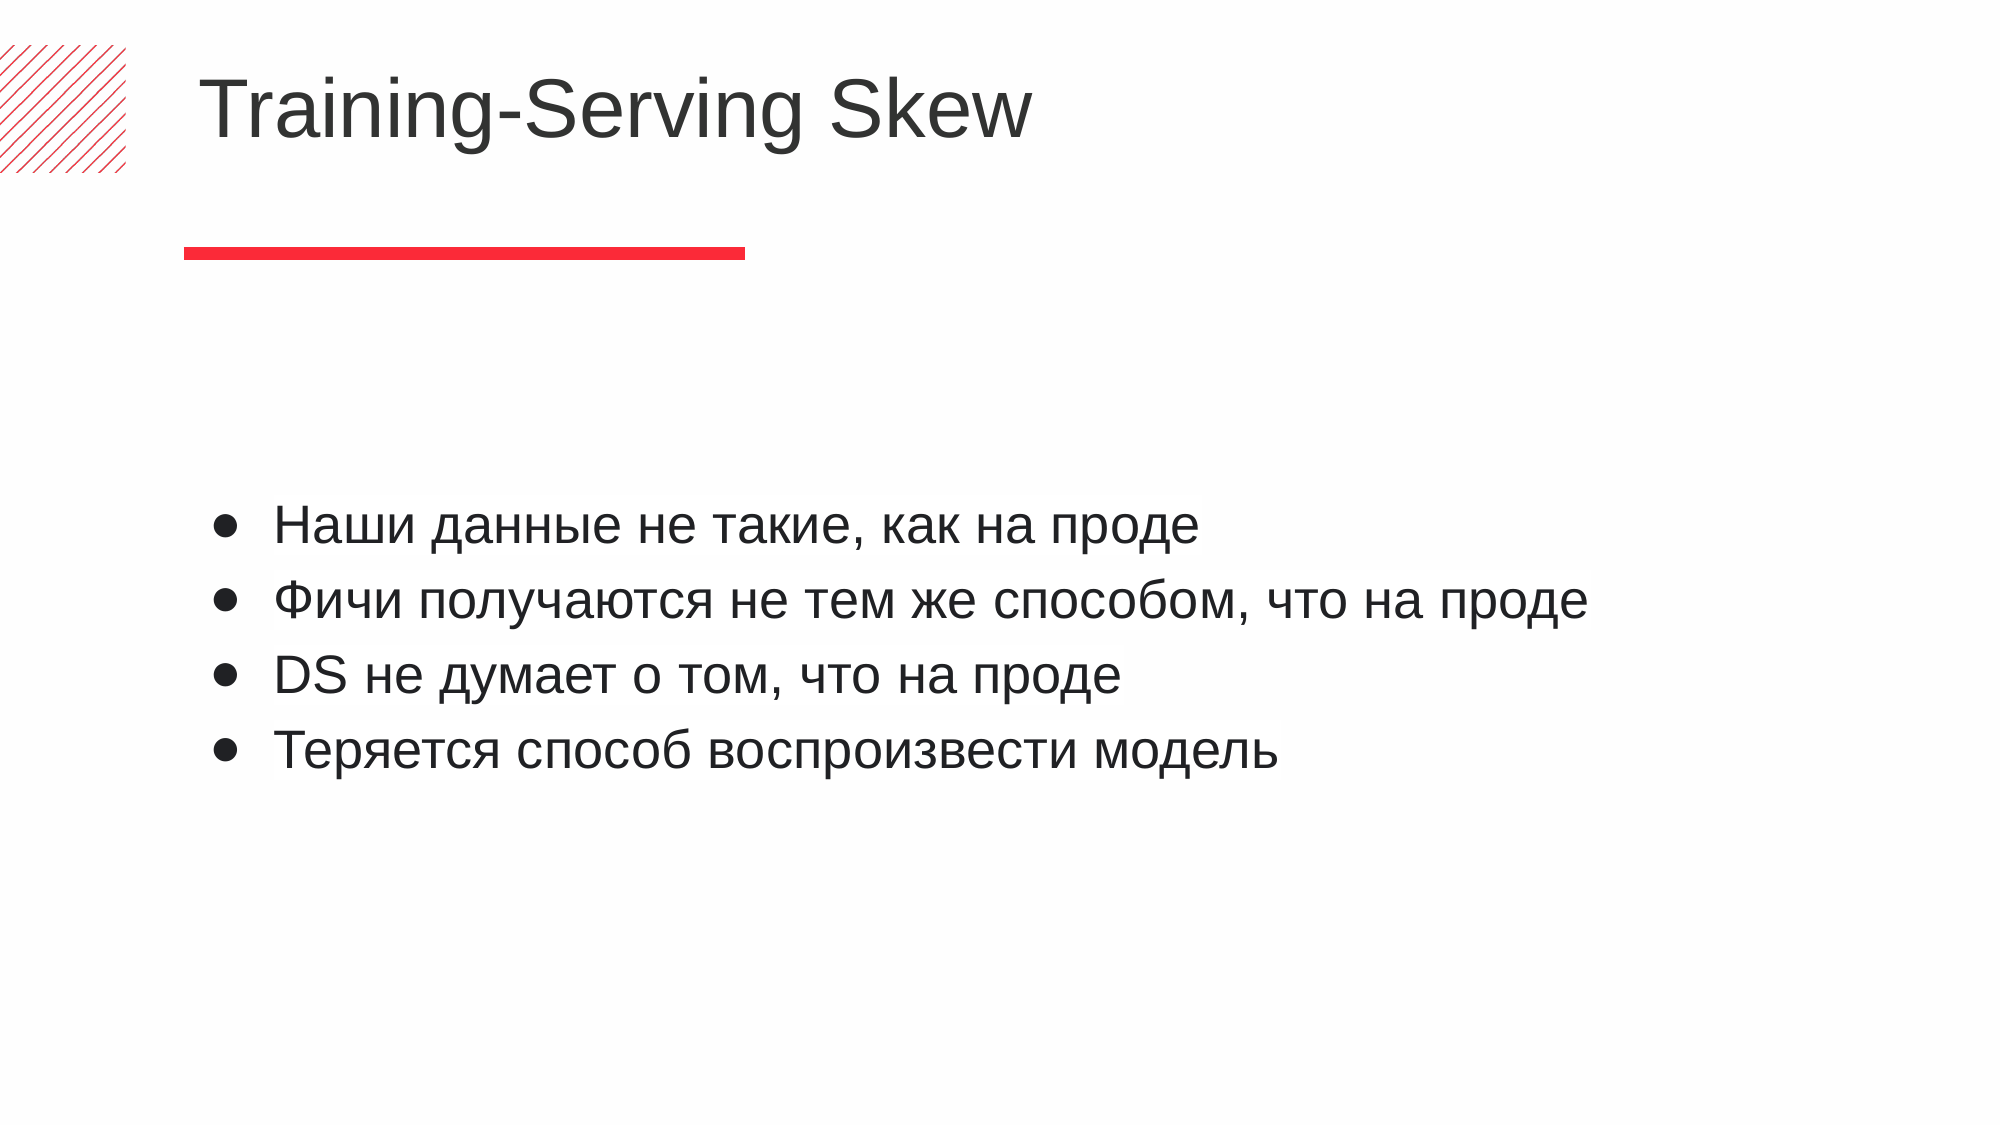

Training-Serving Skew

Наши данные не такие, как на проде
Фичи получаются не тем же способом, что на проде
DS не думает о том, что на проде
Теряется способ воспроизвести модель